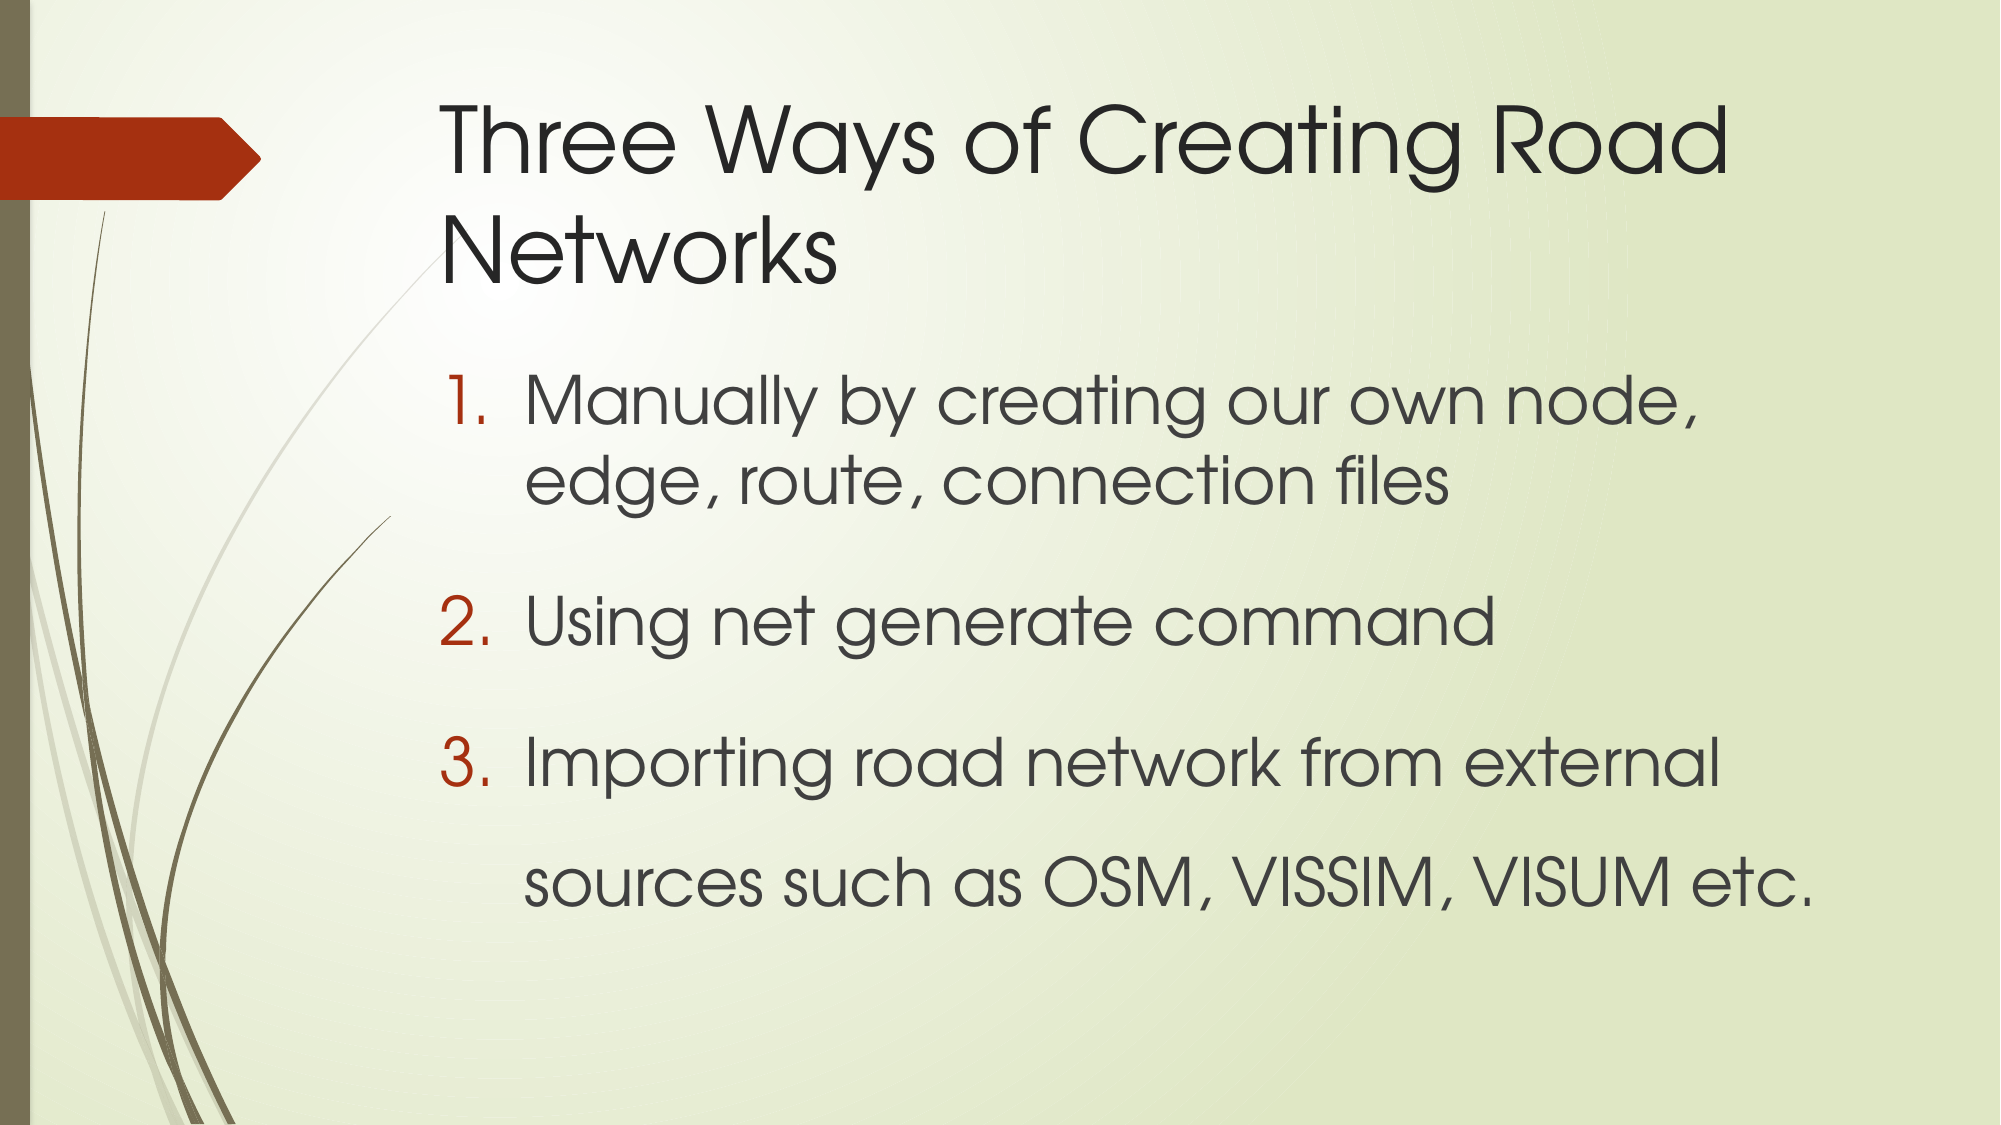

# Three Ways of Creating Road Networks
Manually by creating our own node, edge, route, connection files
Using net generate command
Importing road network from external sources such as OSM, VISSIM, VISUM etc.